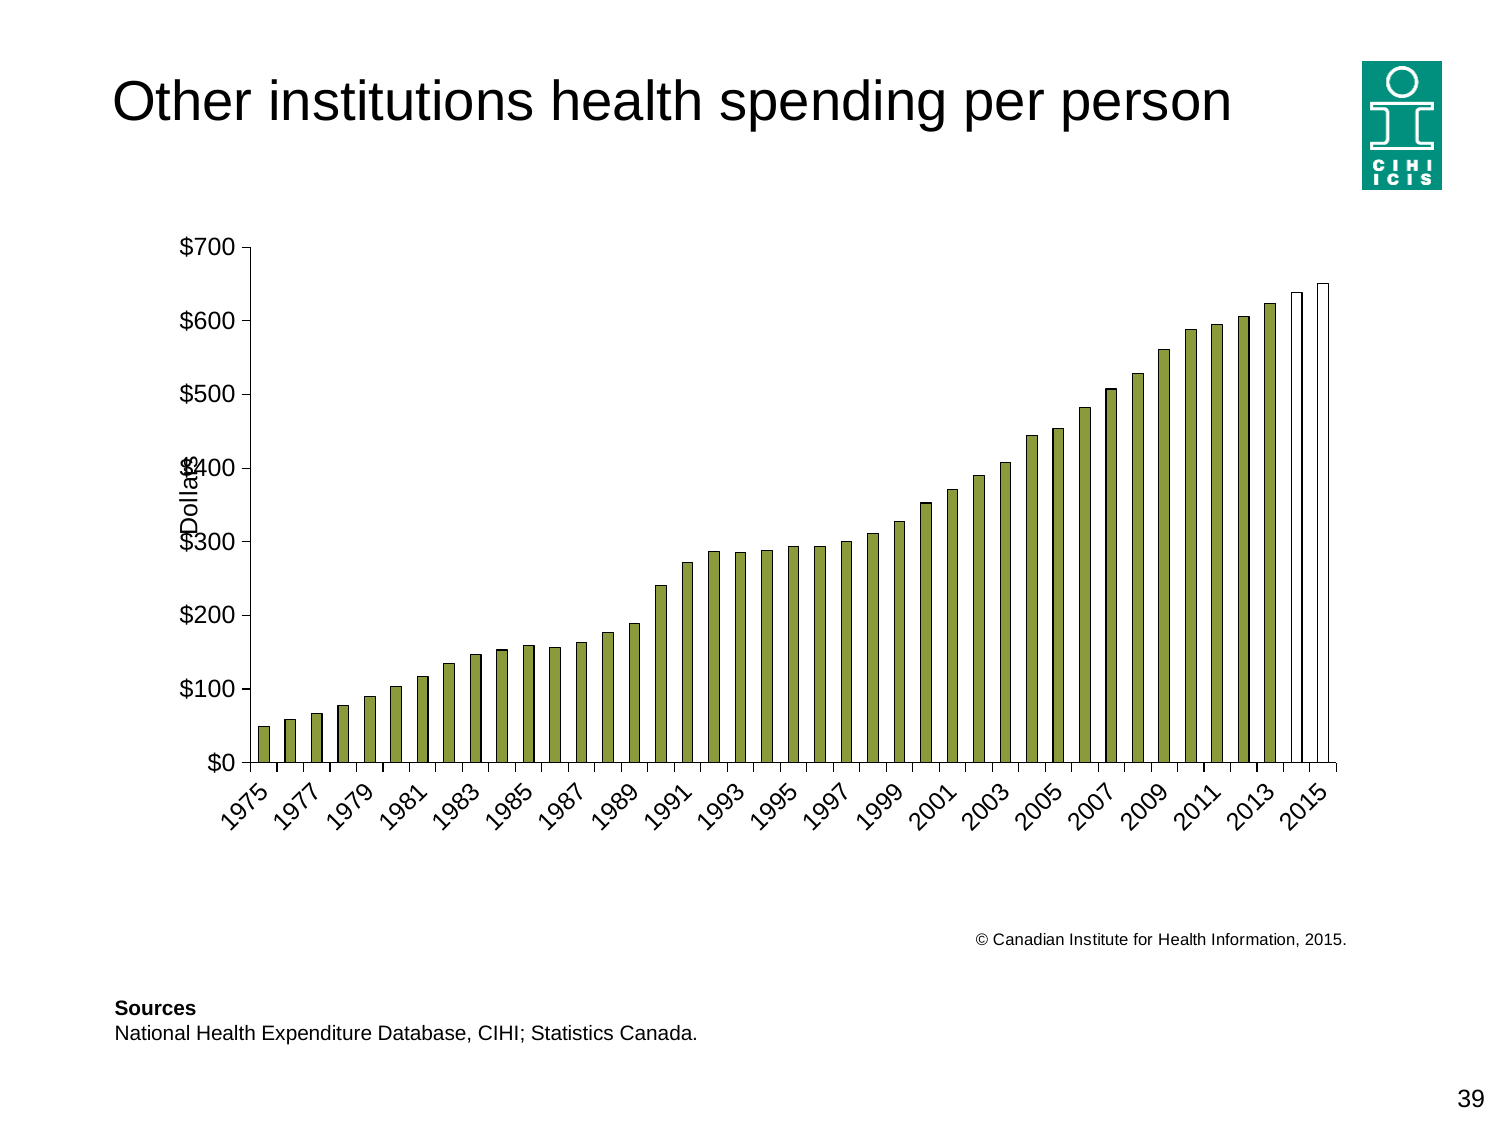

# Other institutions health spending per person

### Chart

| Category | Actual | Forecast |
|---|---|---|
| 1975 | 48.60913772304533 | None |
| 1976 | 58.36336968326093 | None |
| 1977 | 66.46553793732583 | None |
| 1978 | 77.27831859598095 | None |
| 1979 | 89.73333758628002 | None |
| 1980 | 103.59100558463044 | None |
| 1981 | 116.43059618250737 | None |
| 1982 | 134.75873260581972 | None |
| 1983 | 147.49751420727344 | None |
| 1984 | 152.9050441333523 | None |
| 1985 | 158.87953008732873 | None |
| 1986 | 156.59650427398077 | None |
| 1987 | 163.6802149079106 | None |
| 1988 | 176.84613322706673 | None |
| 1989 | 188.450188220713 | None |
| 1990 | 241.2430362454449 | None |
| 1991 | 272.43036087865215 | None |
| 1992 | 287.0854112611292 | None |
| 1993 | 286.0090009531278 | None |
| 1994 | 288.2279632120067 | None |
| 1995 | 293.85676001156446 | None |
| 1996 | 293.6962095405328 | None |
| 1997 | 299.8028012502824 | None |
| 1998 | 311.1311947814895 | None |
| 1999 | 328.07257240043253 | None |
| 2000 | 352.6051982361975 | None |
| 2001 | 370.8517587005675 | None |
| 2002 | 390.5134898635374 | None |
| 2003 | 408.19374544781783 | None |
| 2004 | 443.97974443622354 | None |
| 2005 | 453.4412869607908 | None |
| 2006 | 482.7357873035639 | None |
| 2007 | 507.35127278010583 | None |
| 2008 | 528.6064101689625 | None |
| 2009 | 561.4191502676675 | None |
| 2010 | 587.8776946636722 | None |
| 2011 | 594.9379207674319 | None |
| 2012 | 605.5050470152154 | None |
| 2013 | 624.073200134261 | None |
| 2014 | None | 638.4418579158051 |
| 2015 | None | 651.0253784966928 |
Sources
National Health Expenditure Database, CIHI; Statistics Canada.
39